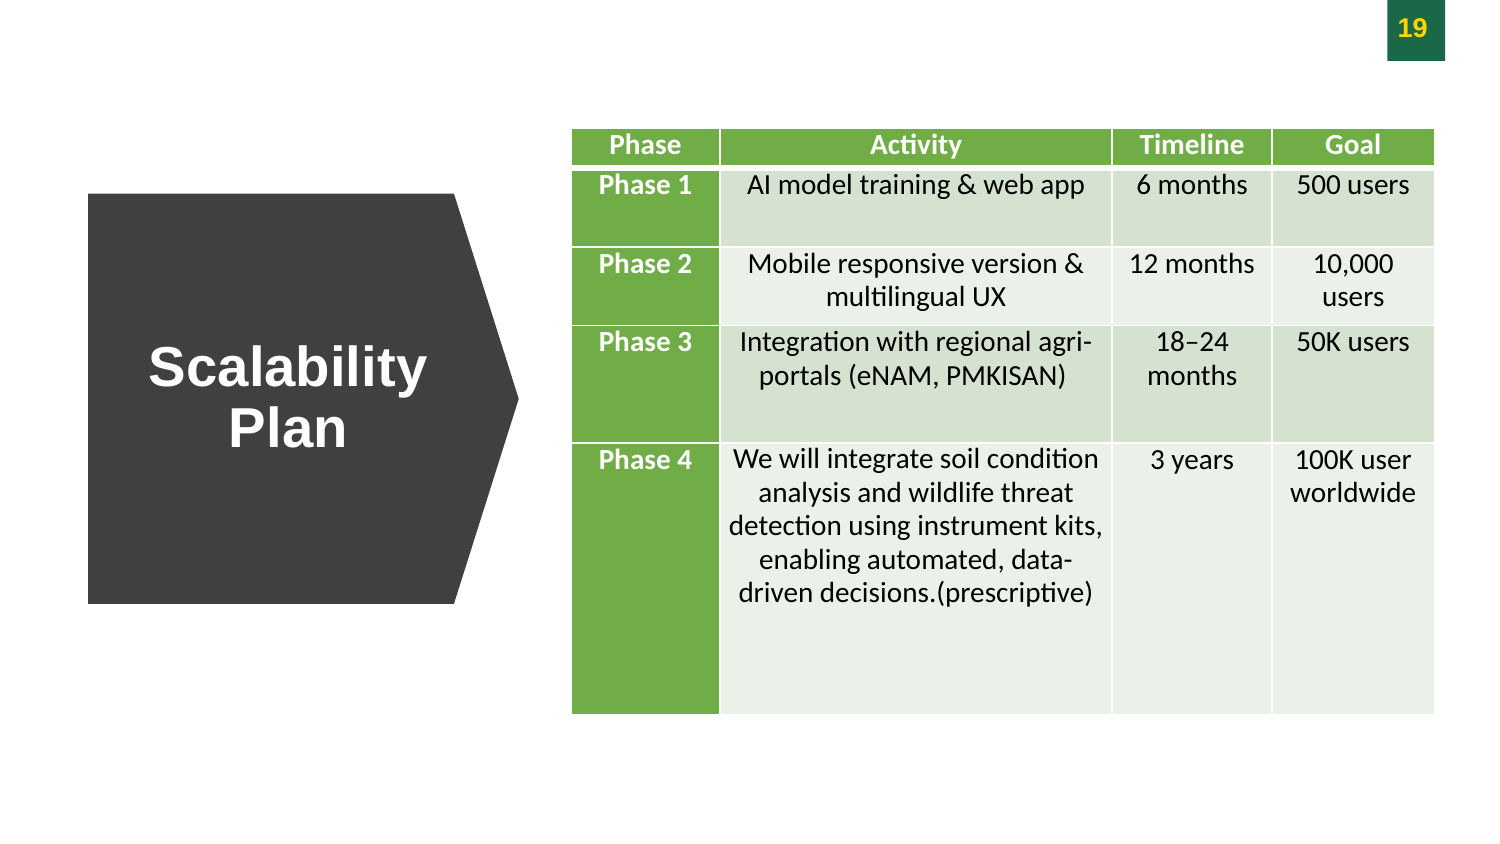

19
| Phase | Activity | Timeline | Goal |
| --- | --- | --- | --- |
| Phase 1 | AI model training & web app | 6 months | 500 users |
| Phase 2 | Mobile responsive version & multilingual UX | 12 months | 10,000 users |
| Phase 3 | Integration with regional agri-portals (eNAM, PMKISAN) | 18–24 months | 50K users |
| Phase 4 | We will integrate soil condition analysis and wildlife threat detection using instrument kits, enabling automated, data-driven decisions.(prescriptive) | 3 years | 100K user worldwide |

Scalability Plan